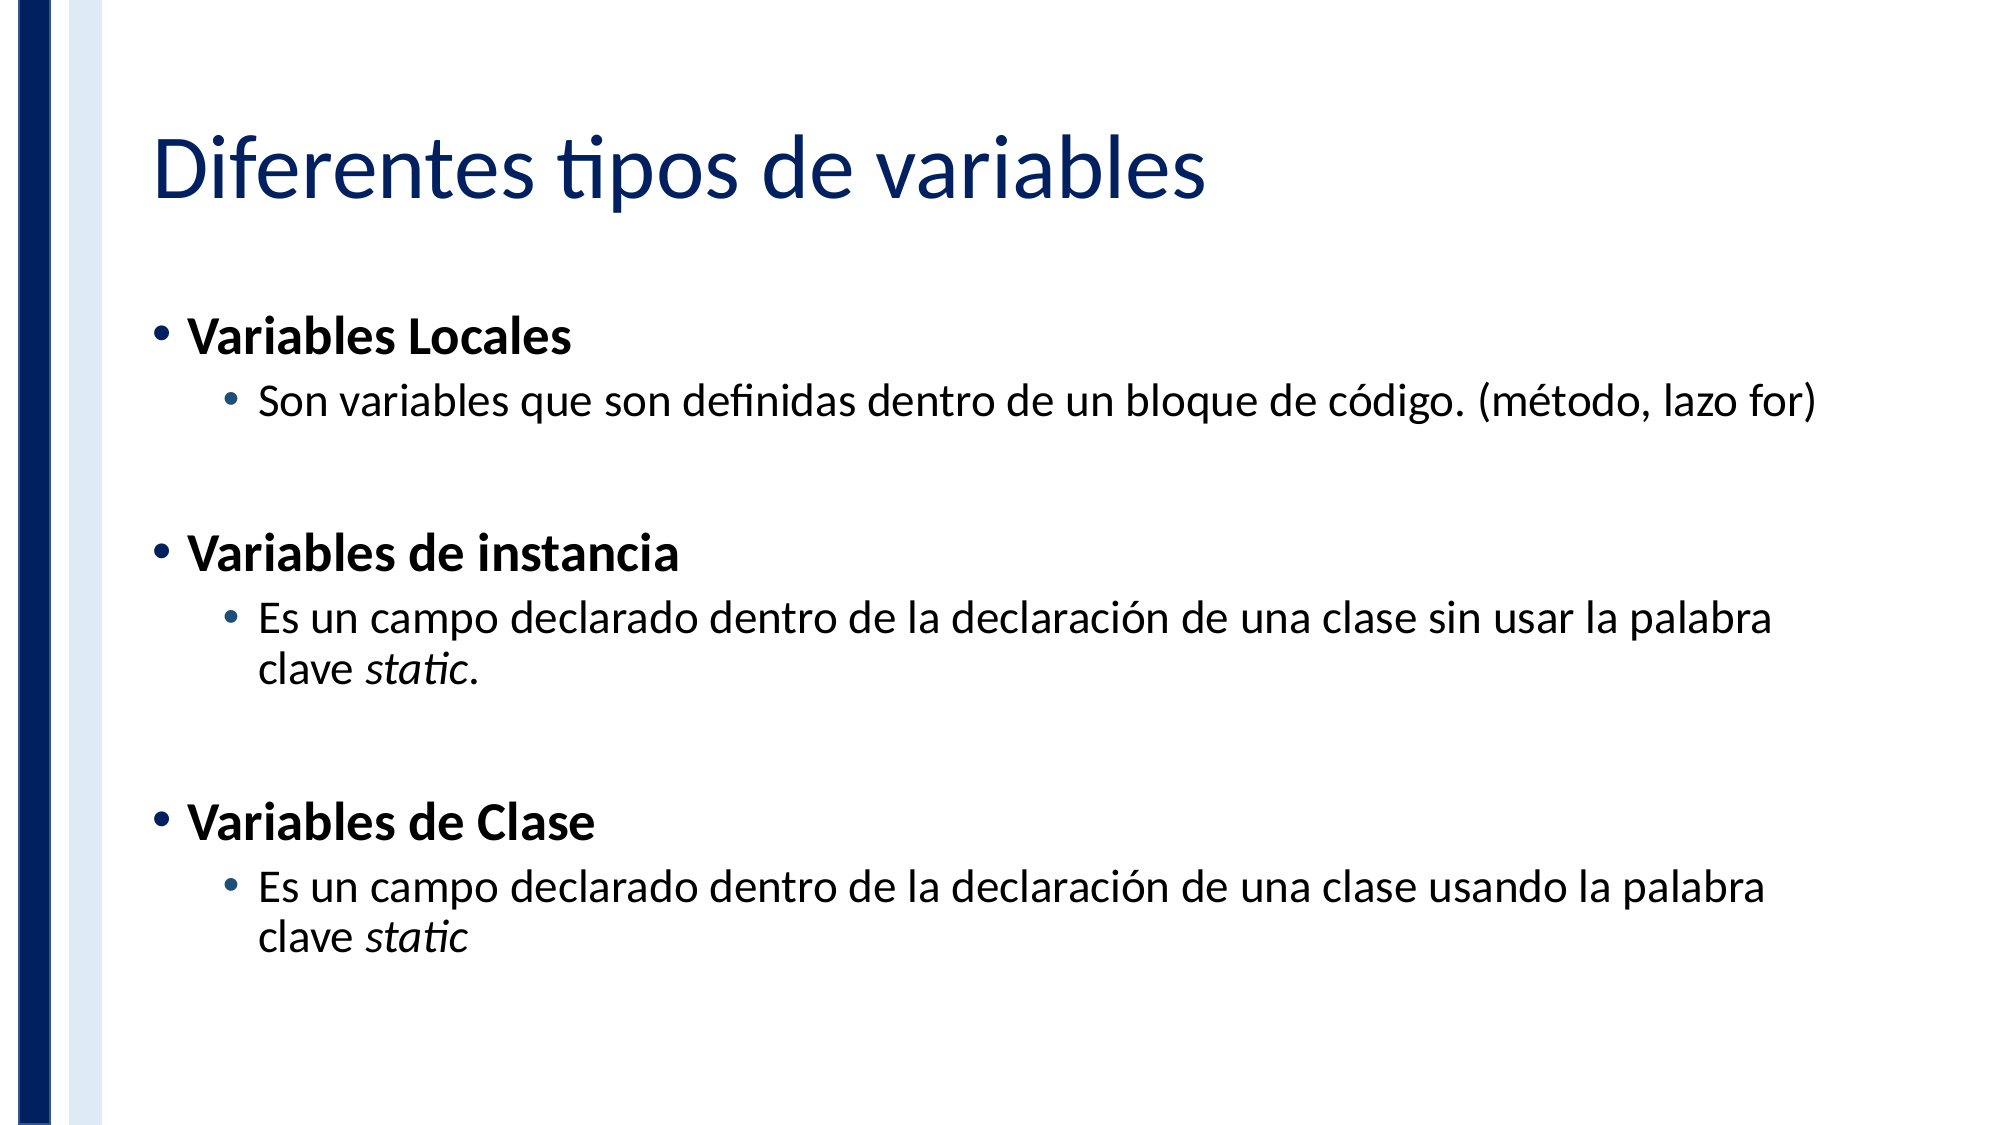

# Diferentes tipos de variables
Variables Locales
Son variables que son definidas dentro de un bloque de código. (método, lazo for)

Variables de instancia
Es un campo declarado dentro de la declaración de una clase sin usar la palabra clave static.

Variables de Clase
Es un campo declarado dentro de la declaración de una clase usando la palabra clave static